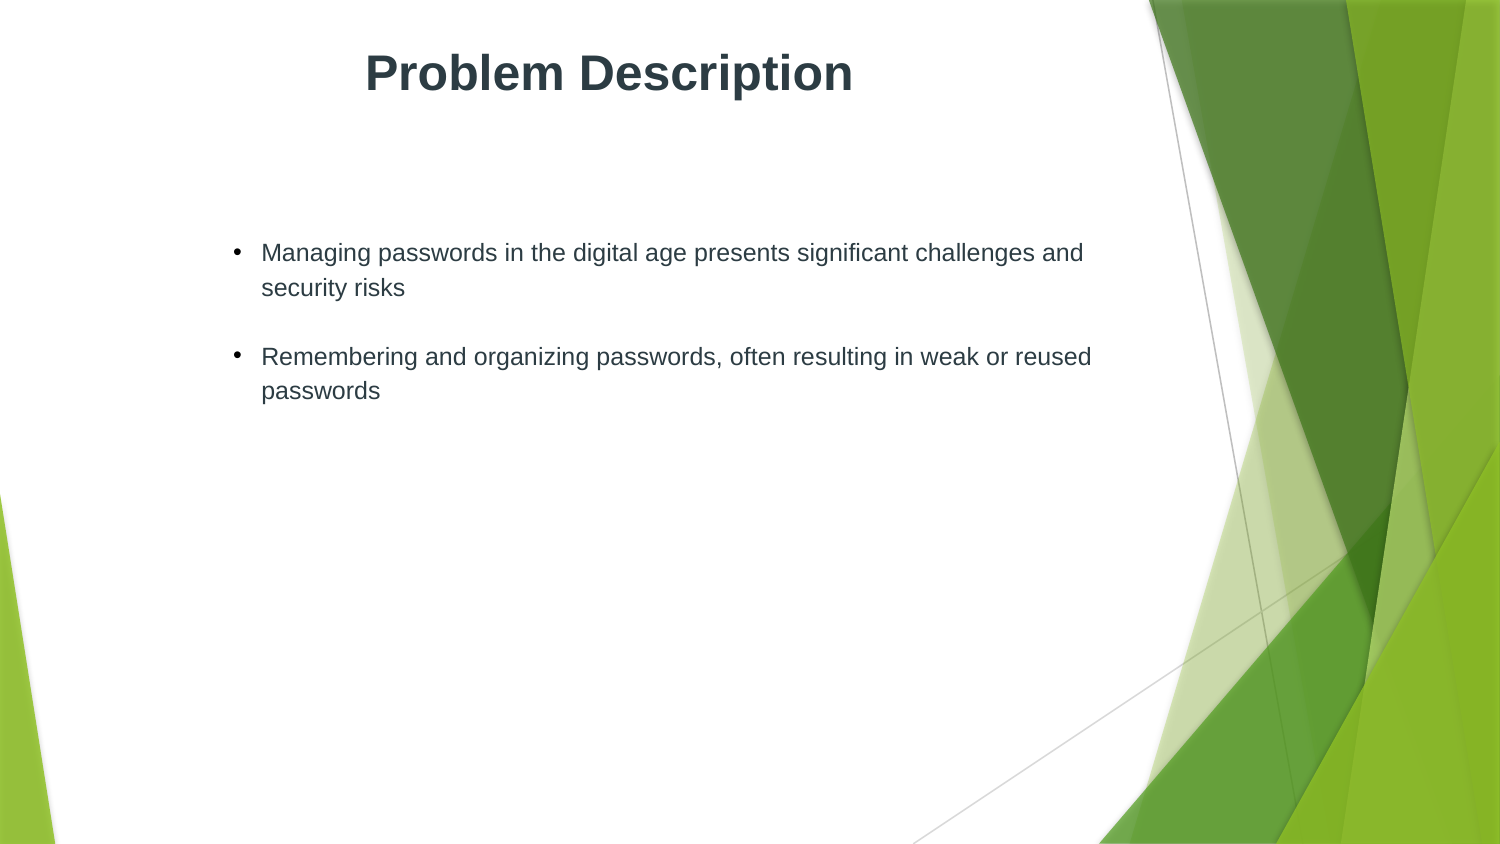

Problem Description
Managing passwords in the digital age presents significant challenges and security risks

Remembering and organizing passwords, often resulting in weak or reused passwords